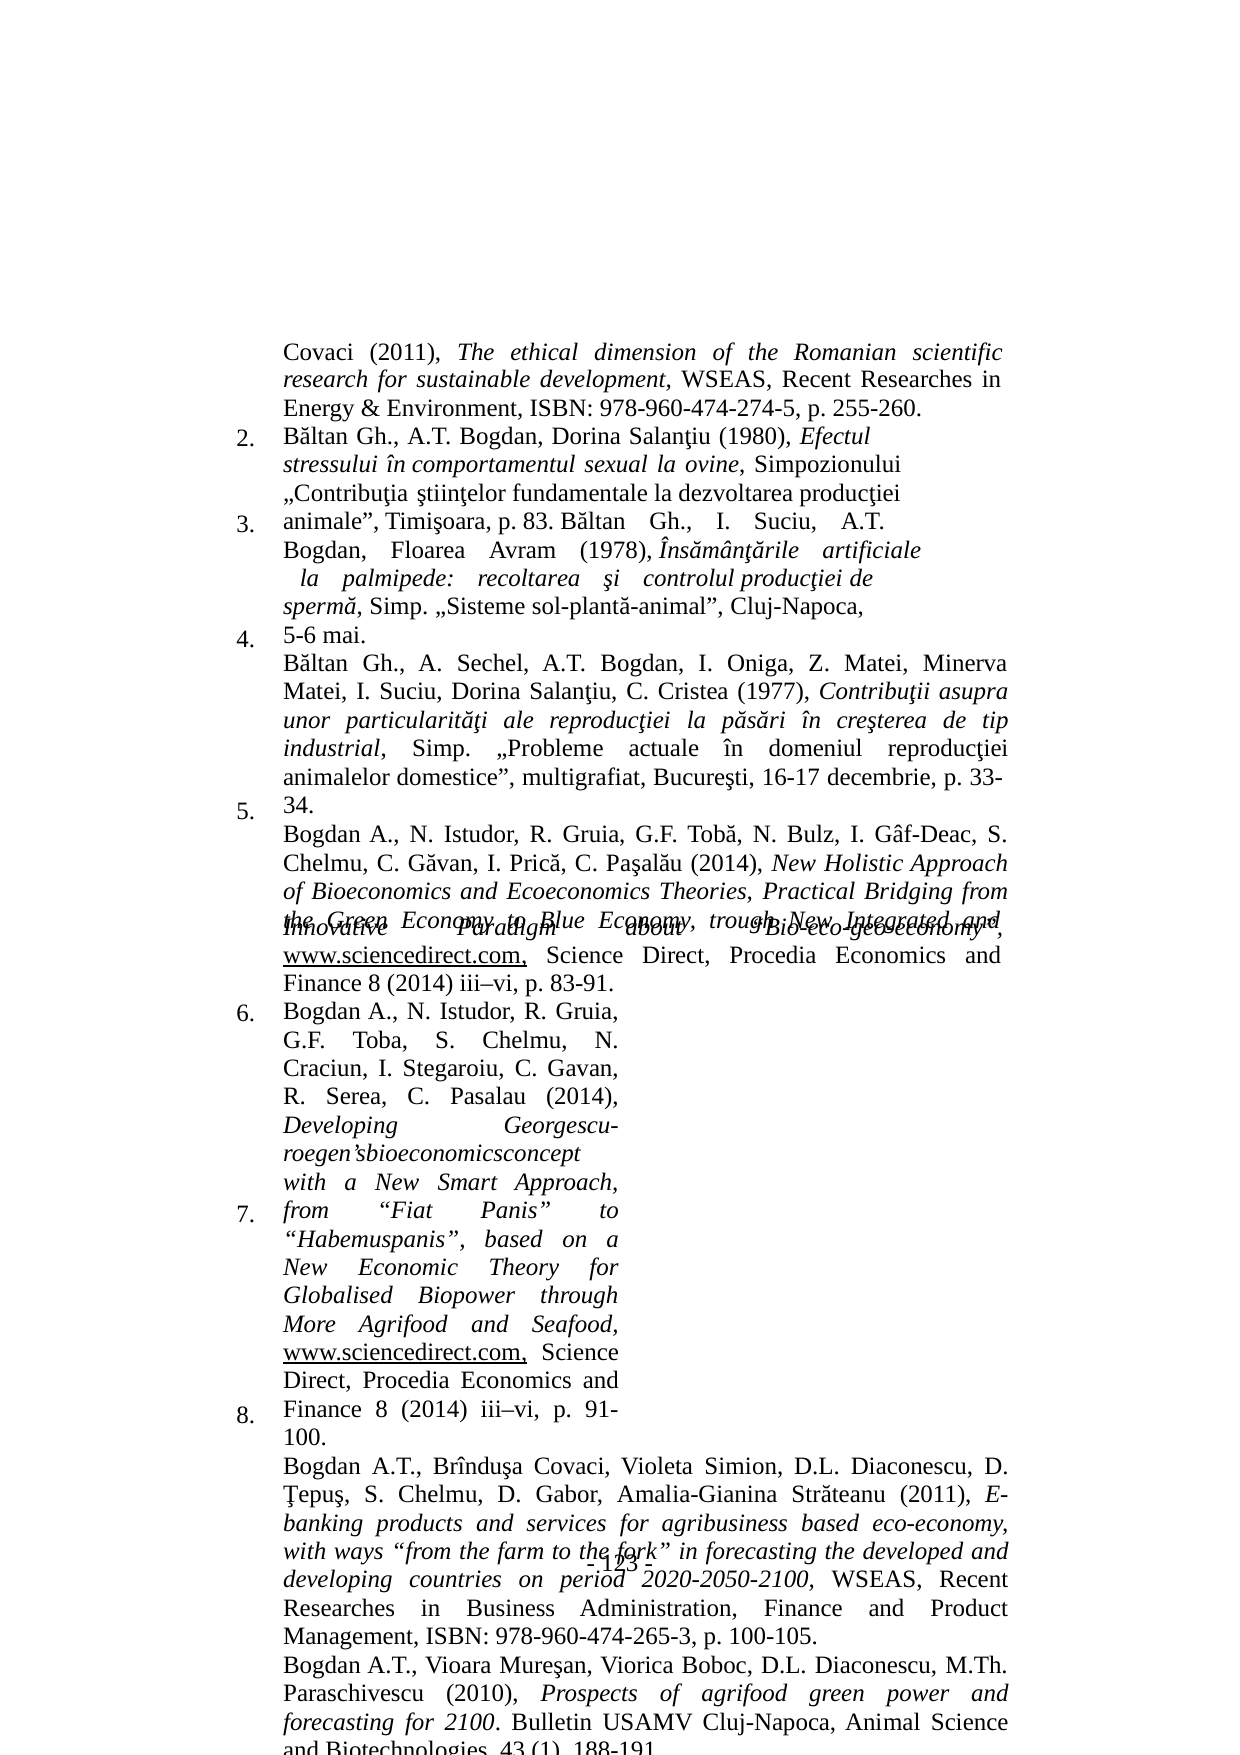

Covaci  (2011),  The  ethical  dimension  of  the  Romanian  scientific
research for sustainable development, WSEAS, Recent Researches in
Energy & Environment, ISBN: 978-960-474-274-5, p. 255-260.
Băltan Gh., A.T. Bogdan, Dorina Salanţiu (1980), Efectul stressului în comportamentul sexual la ovine, Simpozionului „Contribuţia ştiinţelor fundamentale la dezvoltarea producţiei animale”, Timişoara, p. 83. Băltan   Gh.,   I.   Suciu,   A.T.   Bogdan,   Floarea   Avram   (1978), Însămânţările   artificiale   la   palmipede:   recoltarea   şi   controlul producţiei de spermă, Simp. „Sisteme sol-plantă-animal”, Cluj-Napoca,
5-6 mai.
Băltan  Gh.,  A.  Sechel,  A.T.  Bogdan,  I.  Oniga,  Z.  Matei,  Minerva Matei, I. Suciu, Dorina Salanţiu, C. Cristea (1977), Contribuţii asupra unor particularităţi ale reproducţiei la păsări în creşterea de tip industrial,   Simp.   „Probleme   actuale   în   domeniul   reproducţiei animalelor domestice”, multigrafiat, Bucureşti, 16-17 decembrie, p. 33-
34.
Bogdan A., N. Istudor, R. Gruia, G.F. Tobă, N. Bulz, I. Gâf-Deac, S. Chelmu, C. Găvan, I. Prică, C. Paşalău (2014), New Holistic Approach of Bioeconomics and Ecoeconomics Theories, Practical Bridging from the  Green  Economy  to  Blue  Economy,  trough  New  Integrated  and
2.
3.
4.
5.
Innovative
Paradigm
about
“Bio-eco-geo-economy”,
www.sciencedirect.com,  Science  Direct,  Procedia  Economics  and
Finance 8 (2014) iii–vi, p. 83-91.
Bogdan A., N. Istudor, R. Gruia, G.F. Toba, S. Chelmu, N. Craciun, I. Stegaroiu, C. Gavan, R. Serea, C. Pasalau (2014), Developing Georgescu-roegen’sbioeconomicsconcept with a New Smart Approach, from “Fiat Panis” to “Habemuspanis”, based on a New Economic Theory for Globalised Biopower through More Agrifood and Seafood, www.sciencedirect.com, Science Direct, Procedia Economics and Finance 8 (2014) iii–vi, p. 91-100.
Bogdan A.T., Brînduşa Covaci, Violeta Simion, D.L. Diaconescu, D. Ţepuş, S. Chelmu, D. Gabor, Amalia-Gianina Străteanu (2011), E- banking products and services for agribusiness based eco-economy, with ways “from the farm to the fork” in forecasting the developed and developing countries on period 2020-2050-2100, WSEAS, Recent Researches in Business Administration, Finance and Product Management, ISBN: 978-960-474-265-3, p. 100-105.
Bogdan A.T., Vioara Mureşan, Viorica Boboc, D.L. Diaconescu, M.Th. Paraschivescu (2010), Prospects of agrifood green power and forecasting for 2100. Bulletin USAMV Cluj-Napoca, Animal Science and Biotechnologies, 43 (1), 188-191.
6.
7.
8.
- 123 -